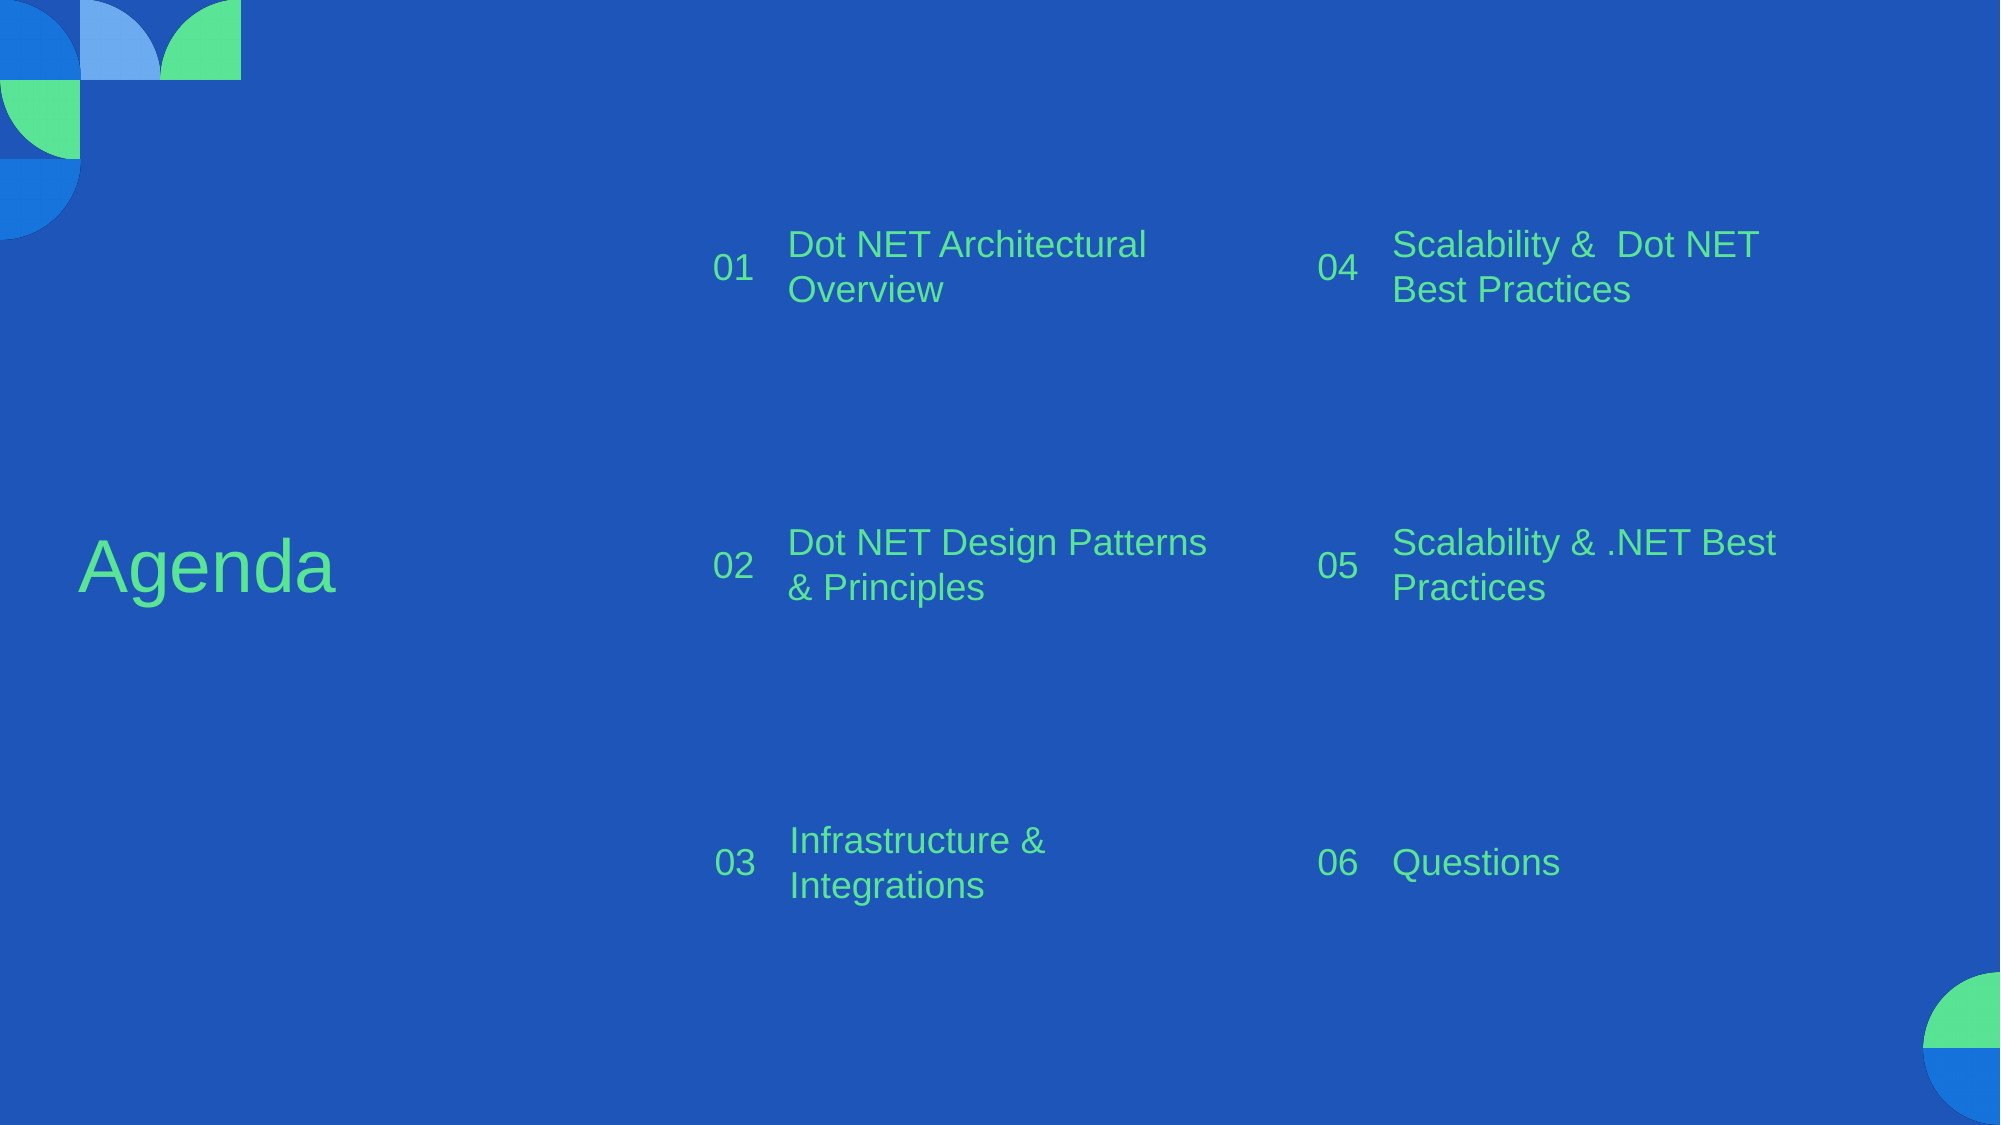

# Agenda
04
01
Scalability &  Dot NET Best Practices
Dot NET Architectural Overview
05
02
Scalability & .NET Best Practices
Dot NET Design Patterns & Principles
06
03
Questions
Infrastructure & Integrations